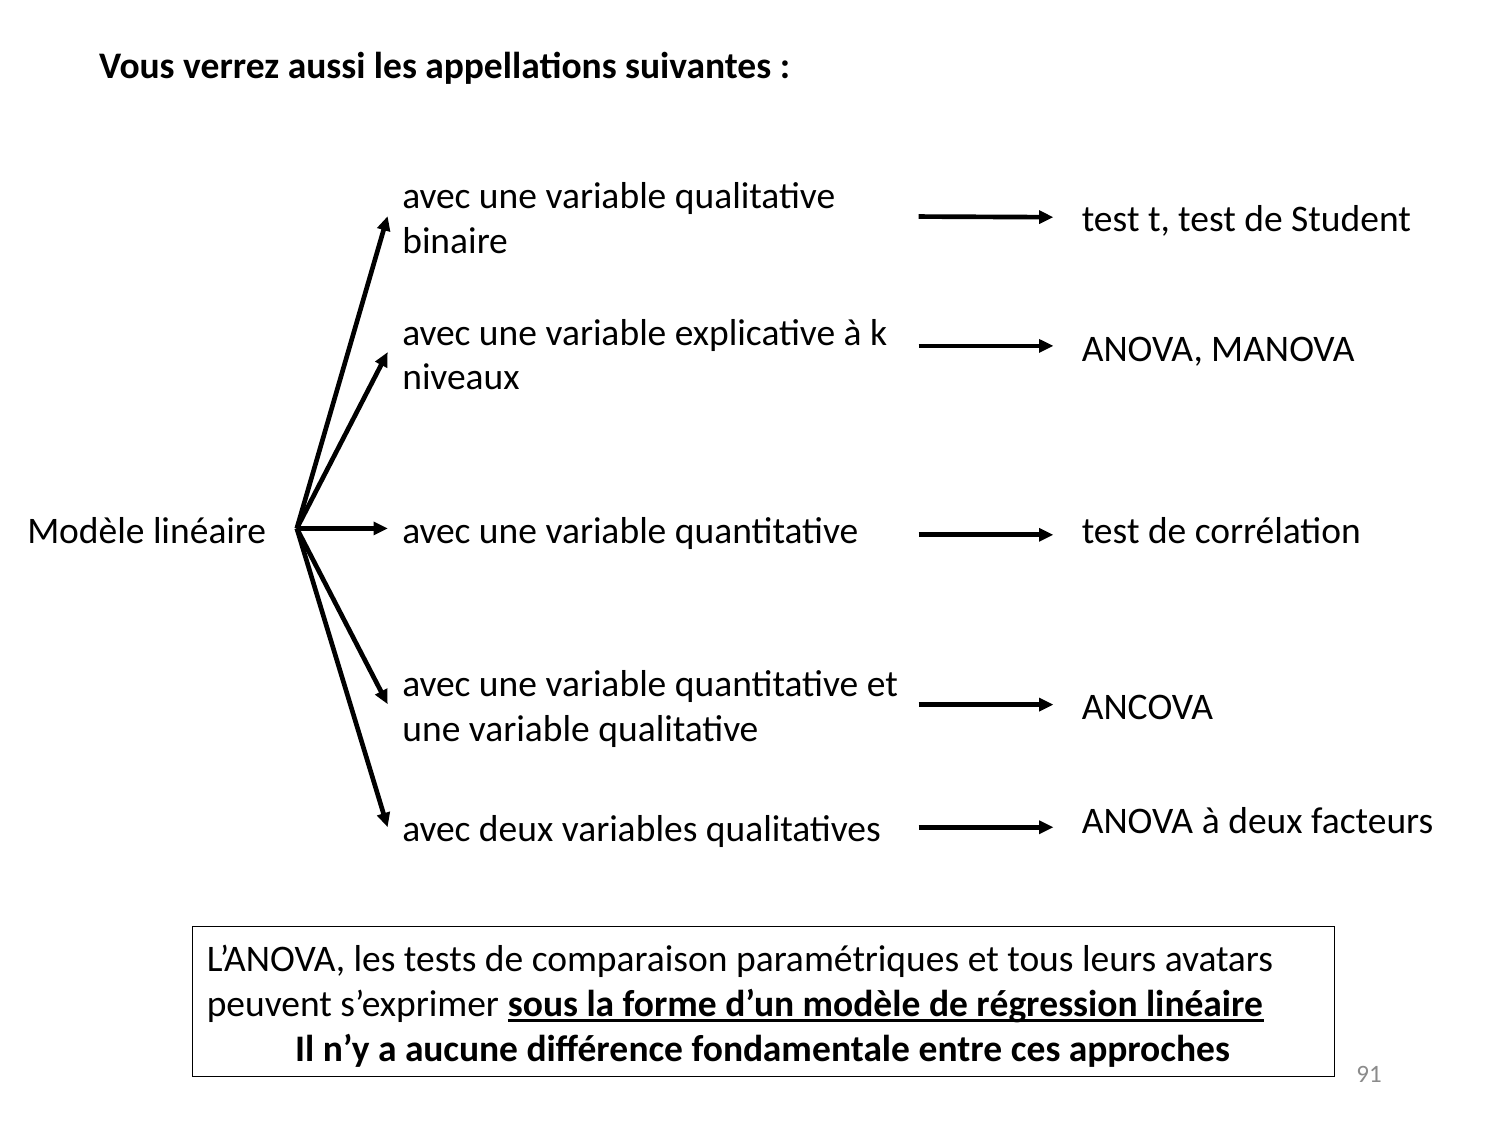

Vous verrez aussi les appellations suivantes :
avec une variable qualitative binaire
test t, test de Student
avec une variable explicative à k niveaux
ANOVA, MANOVA
Modèle linéaire
avec une variable quantitative
test de corrélation
avec une variable quantitative et une variable qualitative
ANCOVA
ANOVA à deux facteurs
avec deux variables qualitatives
L’ANOVA, les tests de comparaison paramétriques et tous leurs avatars peuvent s’exprimer sous la forme d’un modèle de régression linéaire
Il n’y a aucune différence fondamentale entre ces approches
91